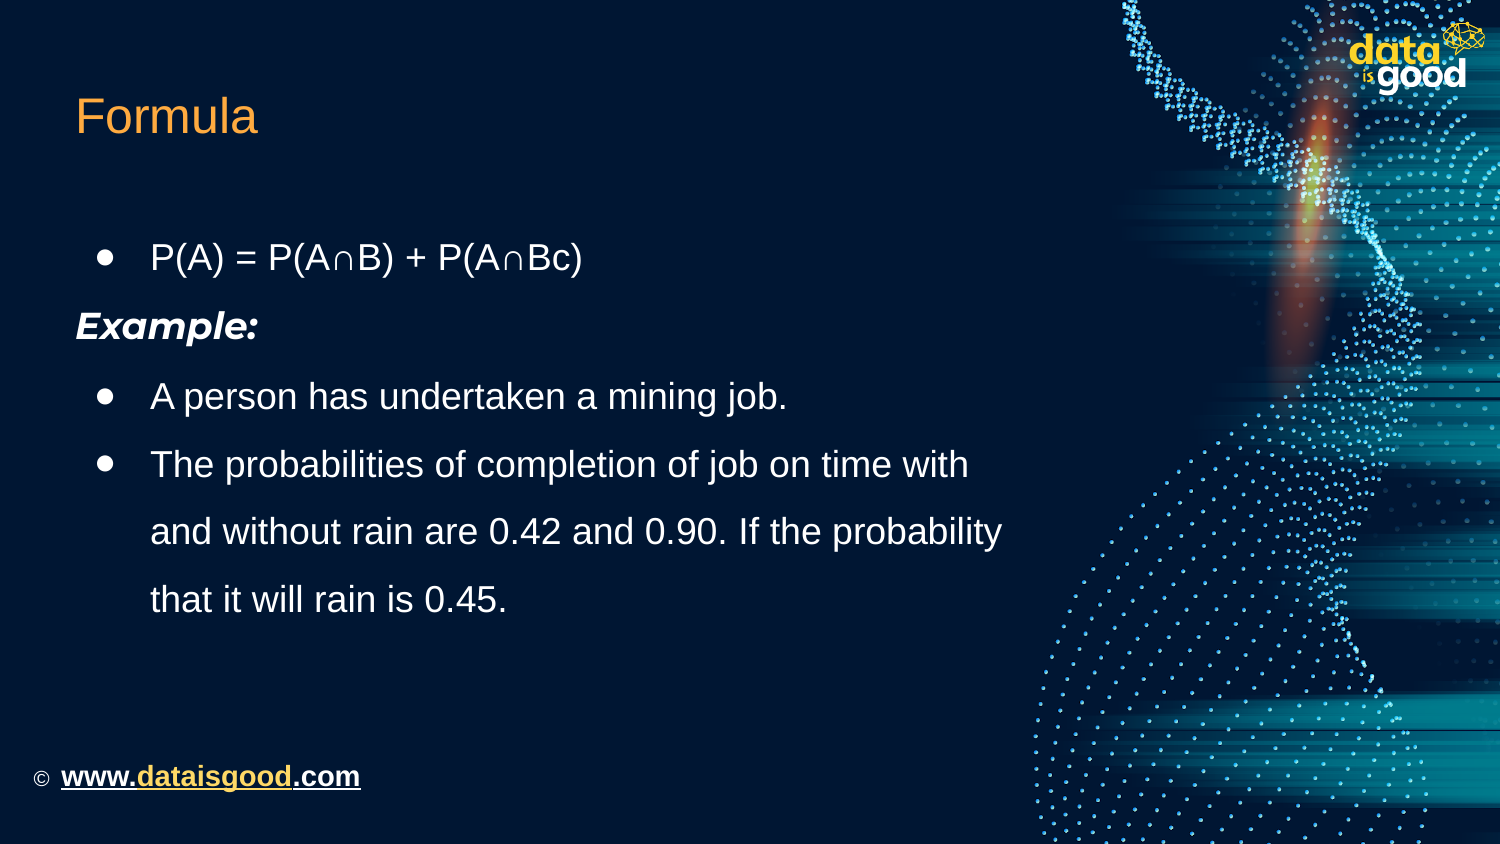

# Formula
P(A) = P(A∩B) + P(A∩Bc)
Example:
A person has undertaken a mining job.
The probabilities of completion of job on time with and without rain are 0.42 and 0.90. If the probability that it will rain is 0.45.